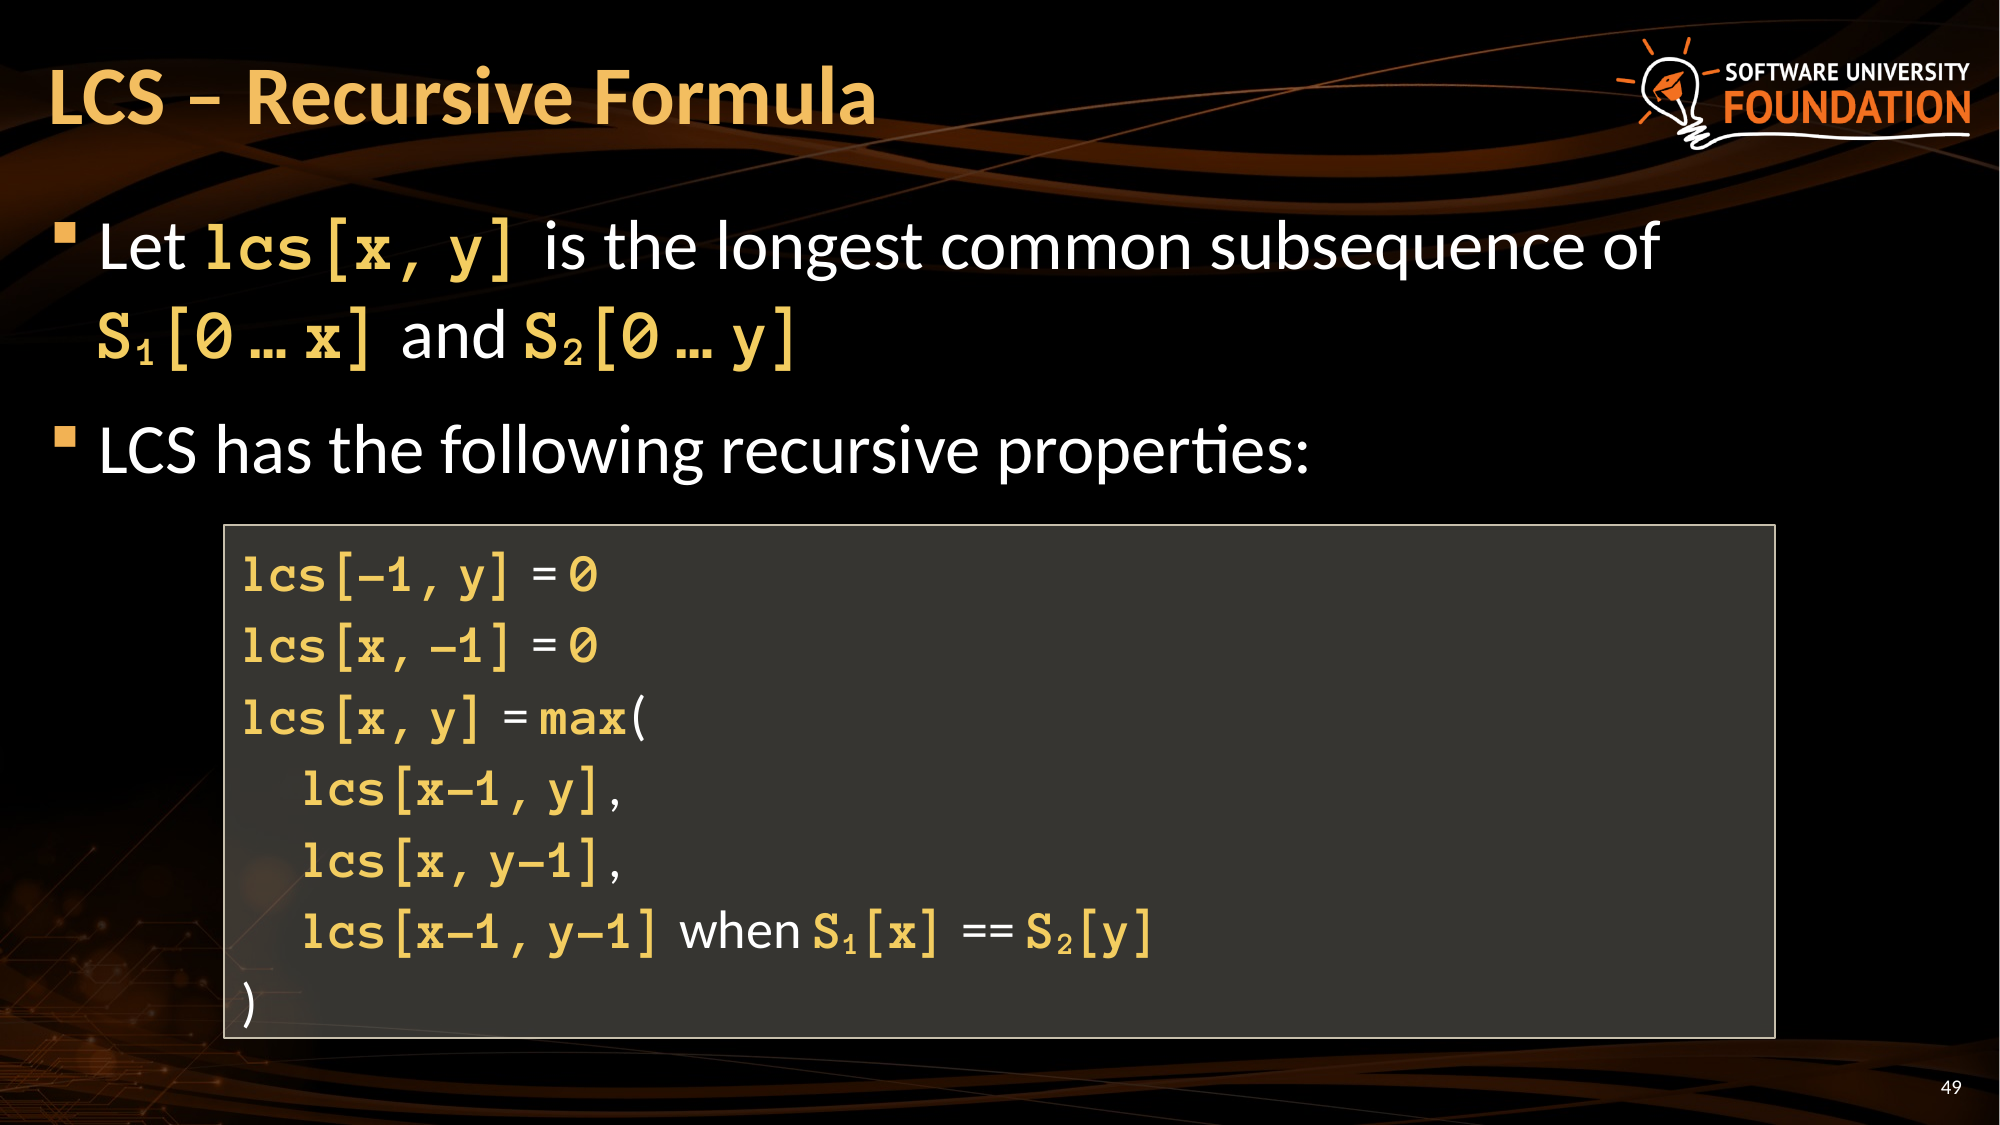

# LCS – Recursive Formula
Let lcs[x, y] is the longest common subsequence of
S1[0 … x] and S2[0 … y]
LCS has the following recursive properties:
lcs[-1, y] = 0
lcs[x, -1] = 0
lcs[x, y] = max(
  lcs[x-1, y],
  lcs[x, y-1],
  lcs[x-1, y-1] when S1[x] == S2[y]
)
49